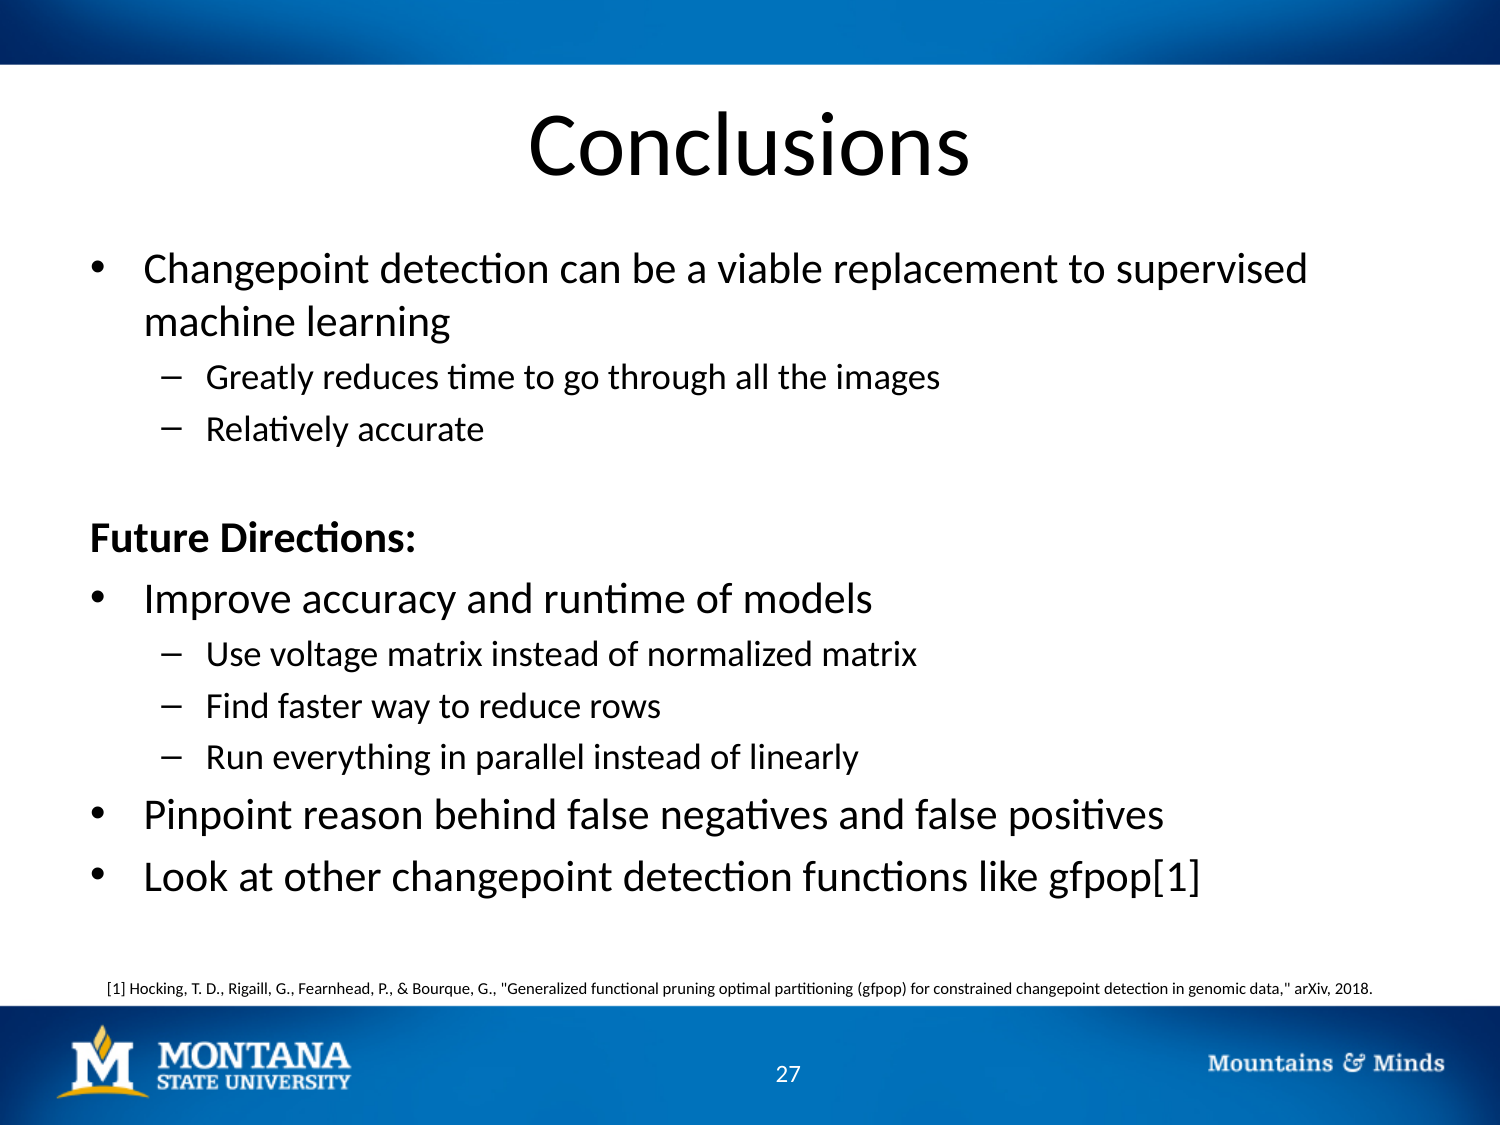

# Conclusions
Changepoint detection can be a viable replacement to supervised machine learning
Greatly reduces time to go through all the images
Relatively accurate

Future Directions:
Improve accuracy and runtime of models
Use voltage matrix instead of normalized matrix
Find faster way to reduce rows
Run everything in parallel instead of linearly
Pinpoint reason behind false negatives and false positives
Look at other changepoint detection functions like gfpop[1]

[1] Hocking, T. D., Rigaill, G., Fearnhead, P., & Bourque, G., "Generalized functional pruning optimal partitioning (gfpop) for constrained changepoint detection in genomic data," arXiv, 2018.
27